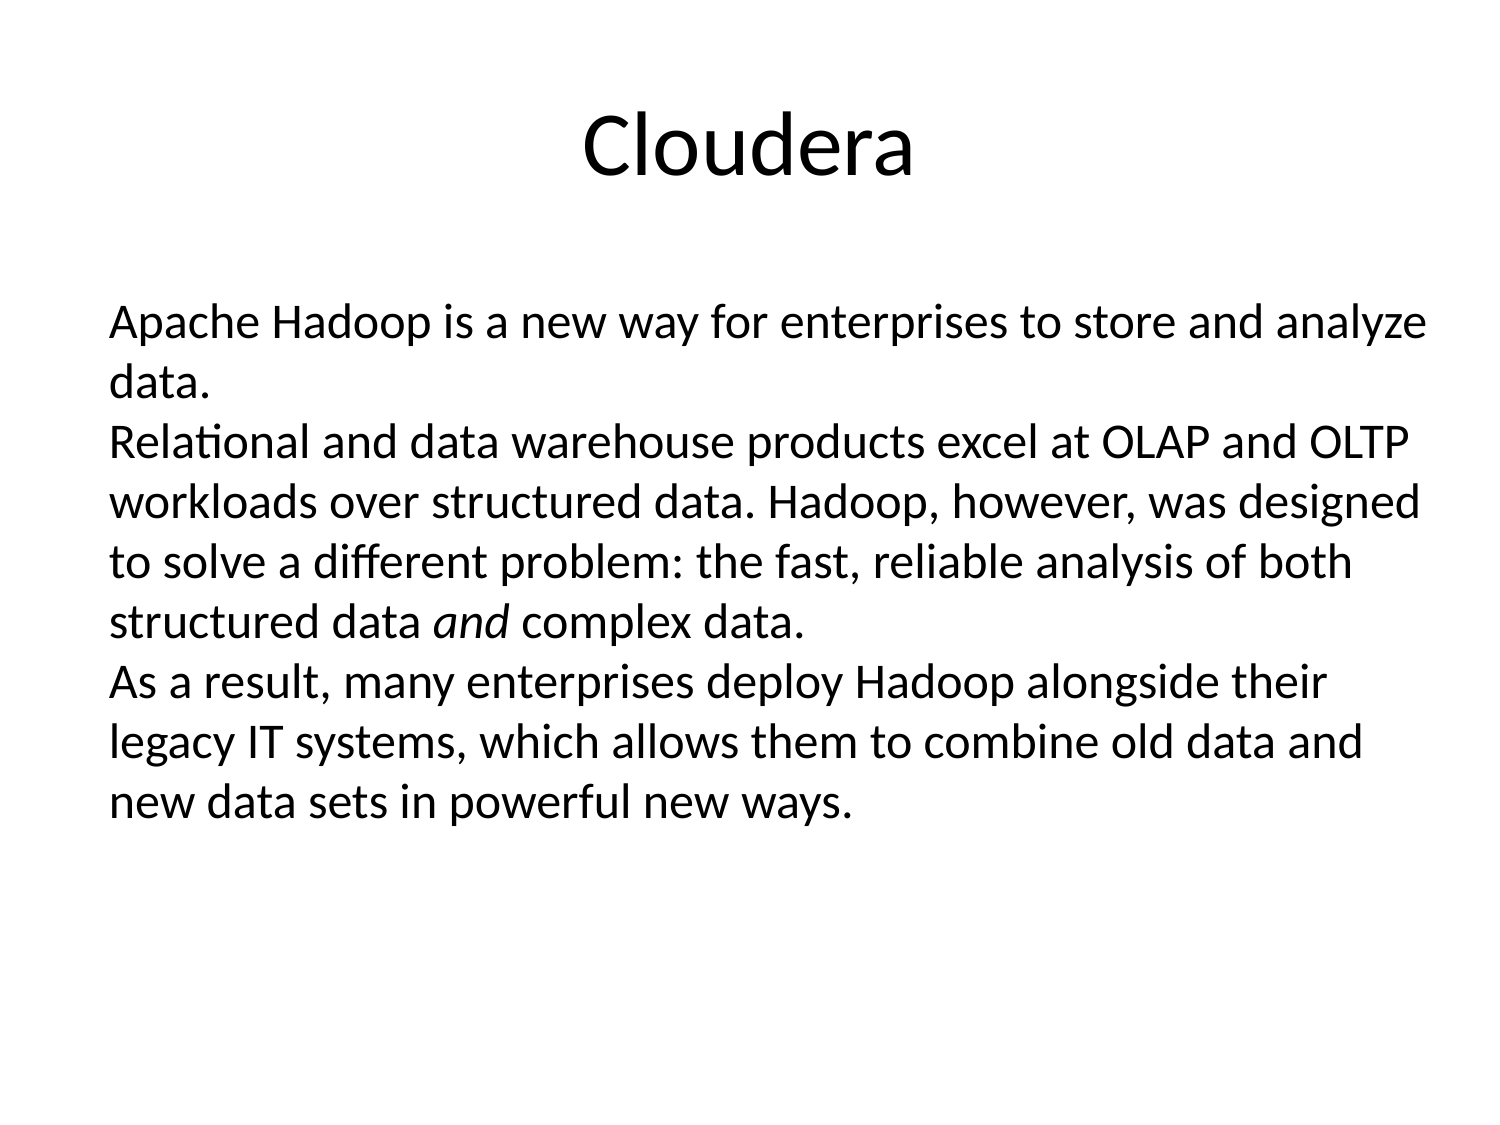

# Cloudera
Apache Hadoop is a new way for enterprises to store and analyze data.
Relational and data warehouse products excel at OLAP and OLTP workloads over structured data. Hadoop, however, was designed to solve a different problem: the fast, reliable analysis of both structured data and complex data.
As a result, many enterprises deploy Hadoop alongside their legacy IT systems, which allows them to combine old data and new data sets in powerful new ways.